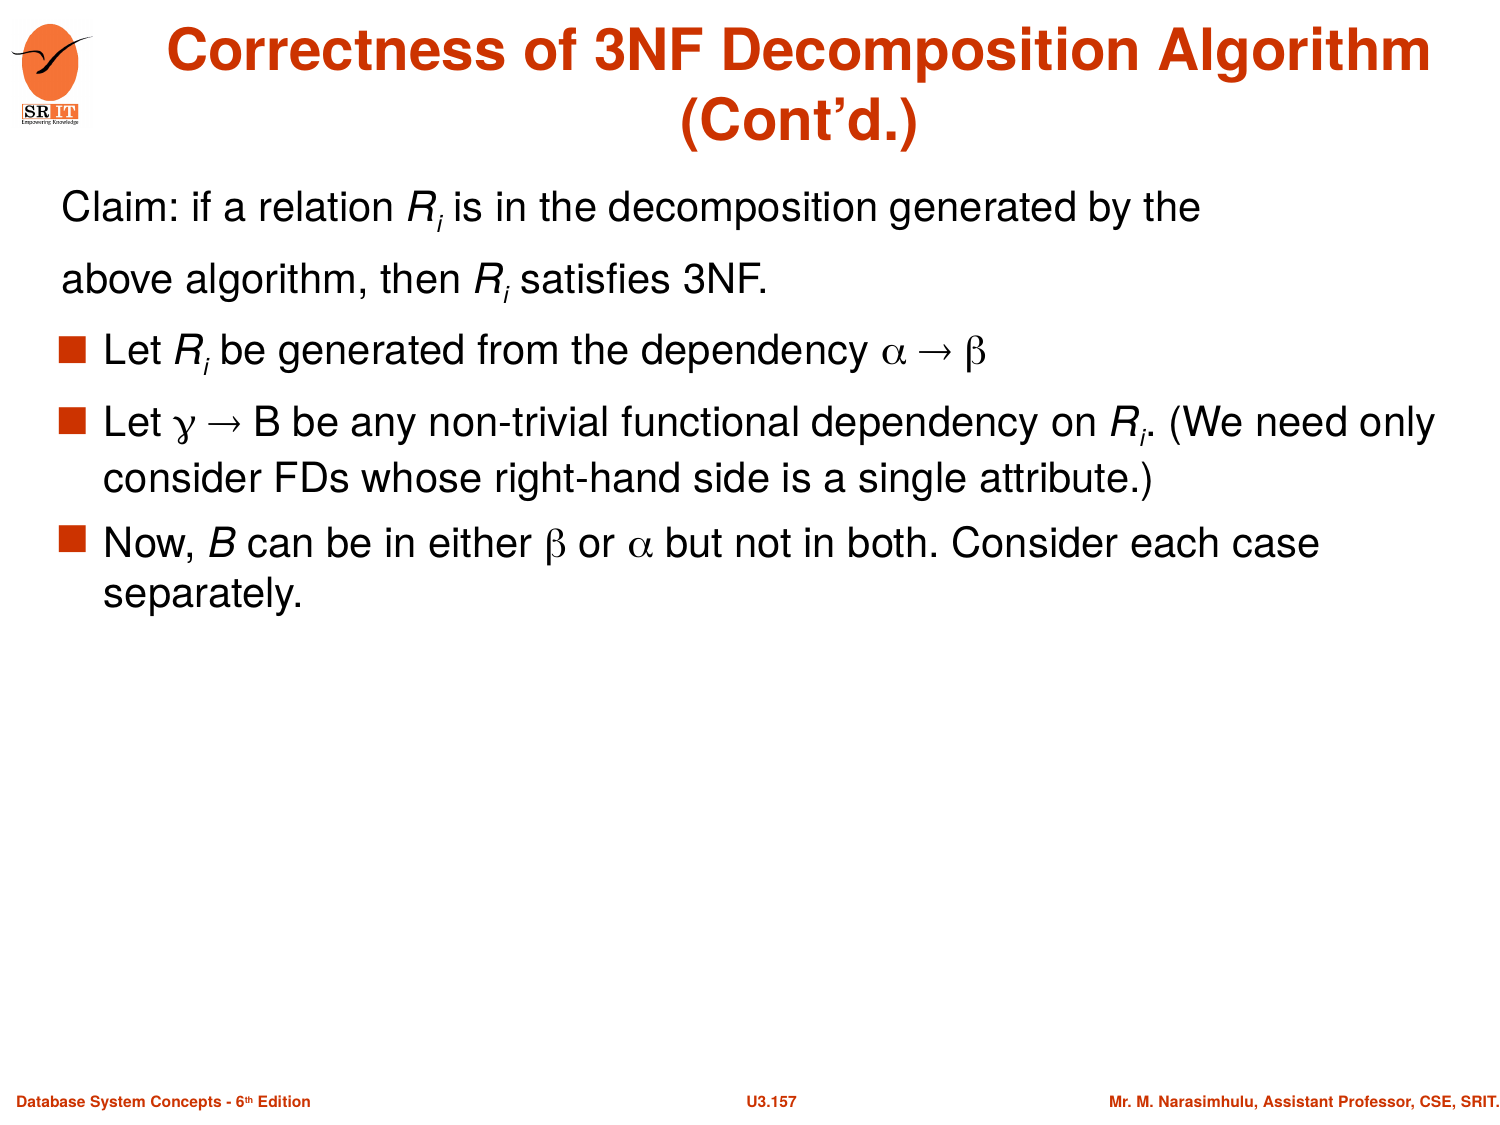

# Correctness of 3NF Decomposition Algorithm (Cont’d.)
Claim: if a relation Ri is in the decomposition generated by the
above algorithm, then Ri satisfies 3NF.
Let Ri be generated from the dependency α → β
Let γ → B be any non-trivial functional dependency on Ri. (We need only consider FDs whose right-hand side is a single attribute.)
Now, B can be in either β or α but not in both. Consider each case separately.